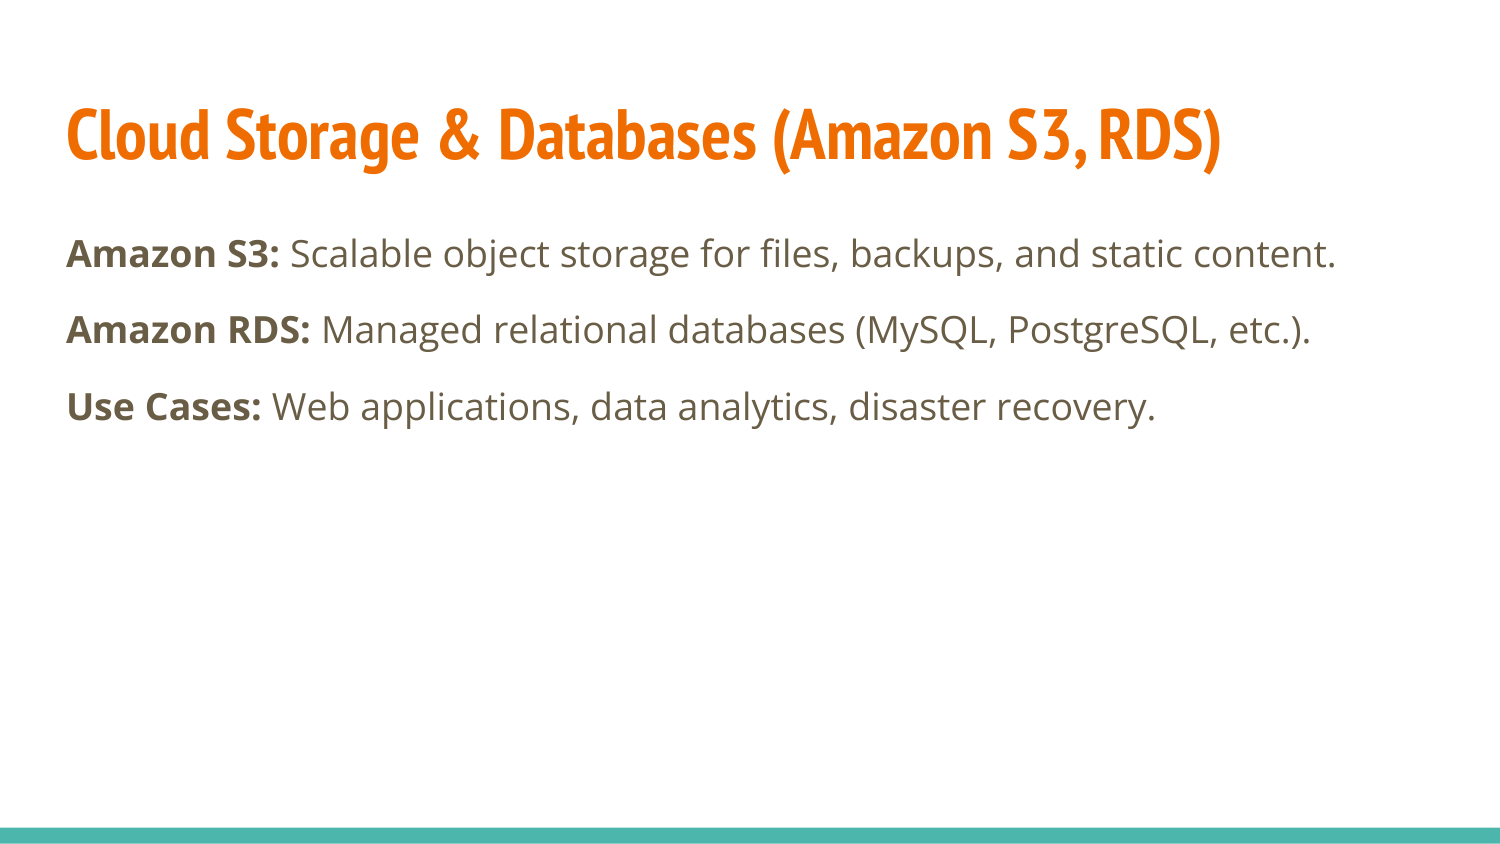

# Cloud Storage & Databases (Amazon S3, RDS)
Amazon S3: Scalable object storage for files, backups, and static content.
Amazon RDS: Managed relational databases (MySQL, PostgreSQL, etc.).
Use Cases: Web applications, data analytics, disaster recovery.